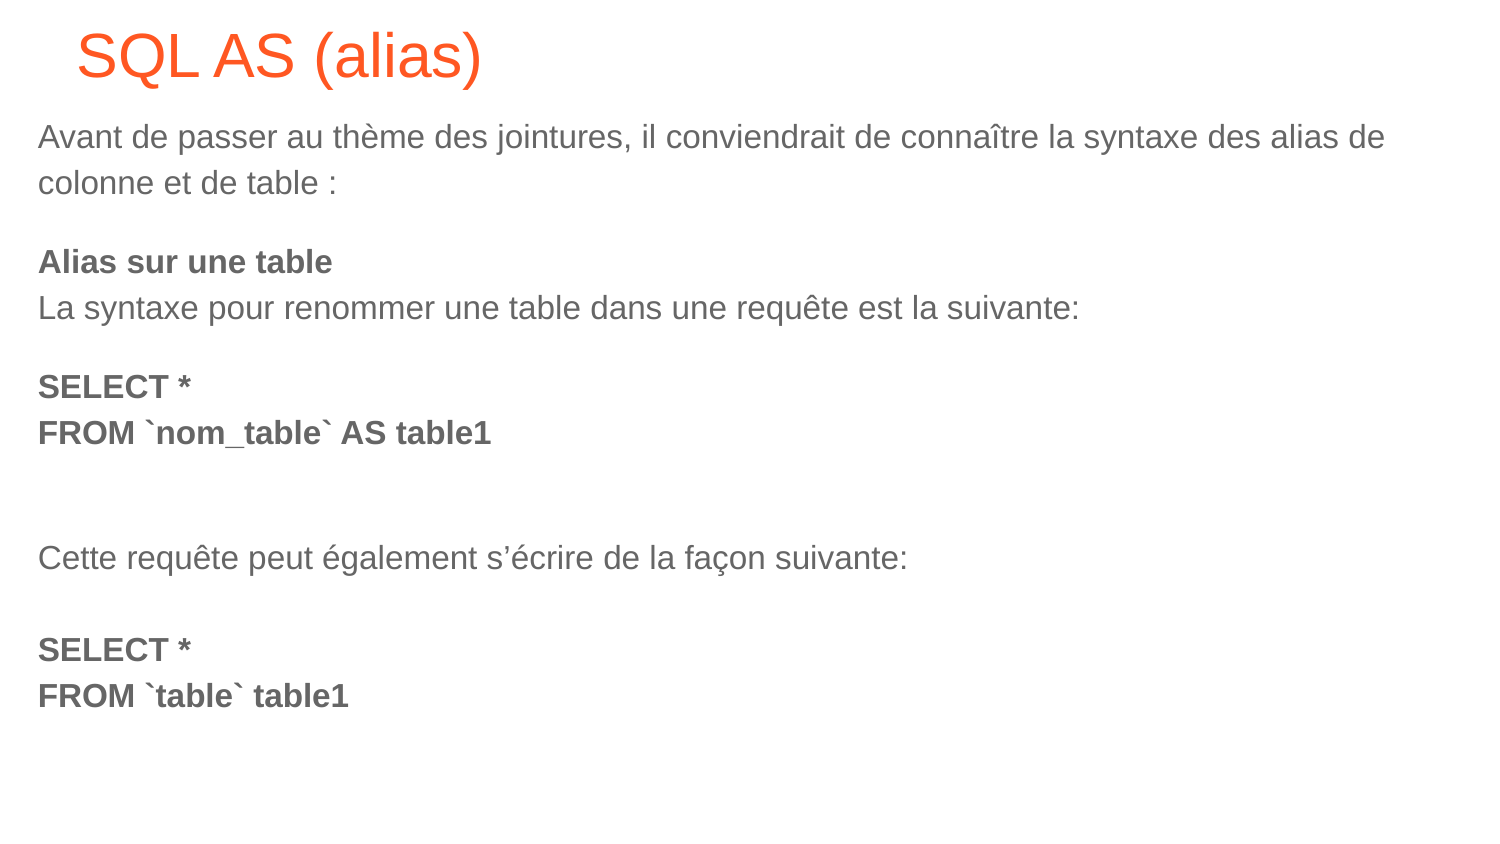

# SQL AS (alias)
Avant de passer au thème des jointures, il conviendrait de connaître la syntaxe des alias de colonne et de table :
Alias sur une table
La syntaxe pour renommer une table dans une requête est la suivante:
SELECT *
FROM `nom_table` AS table1
Cette requête peut également s’écrire de la façon suivante:
SELECT *
FROM `table` table1